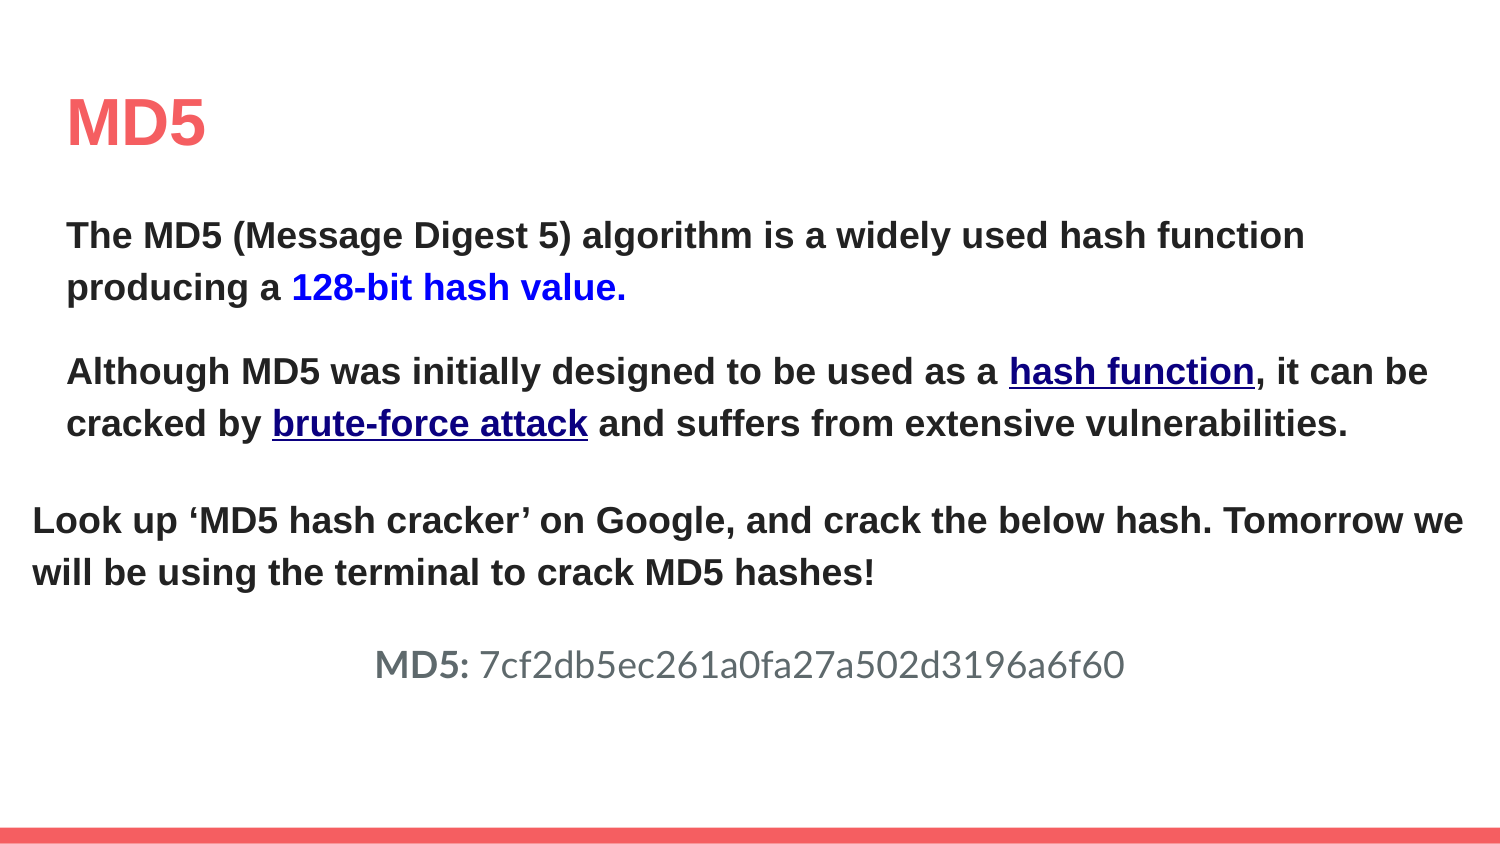

# MD5
The MD5 (Message Digest 5) algorithm is a widely used hash function producing a 128-bit hash value.
Although MD5 was initially designed to be used as a hash function, it can be cracked by brute-force attack and suffers from extensive vulnerabilities.

Look up ‘MD5 hash cracker’ on Google, and crack the below hash. Tomorrow we will be using the terminal to crack MD5 hashes!
MD5: 7cf2db5ec261a0fa27a502d3196a6f60